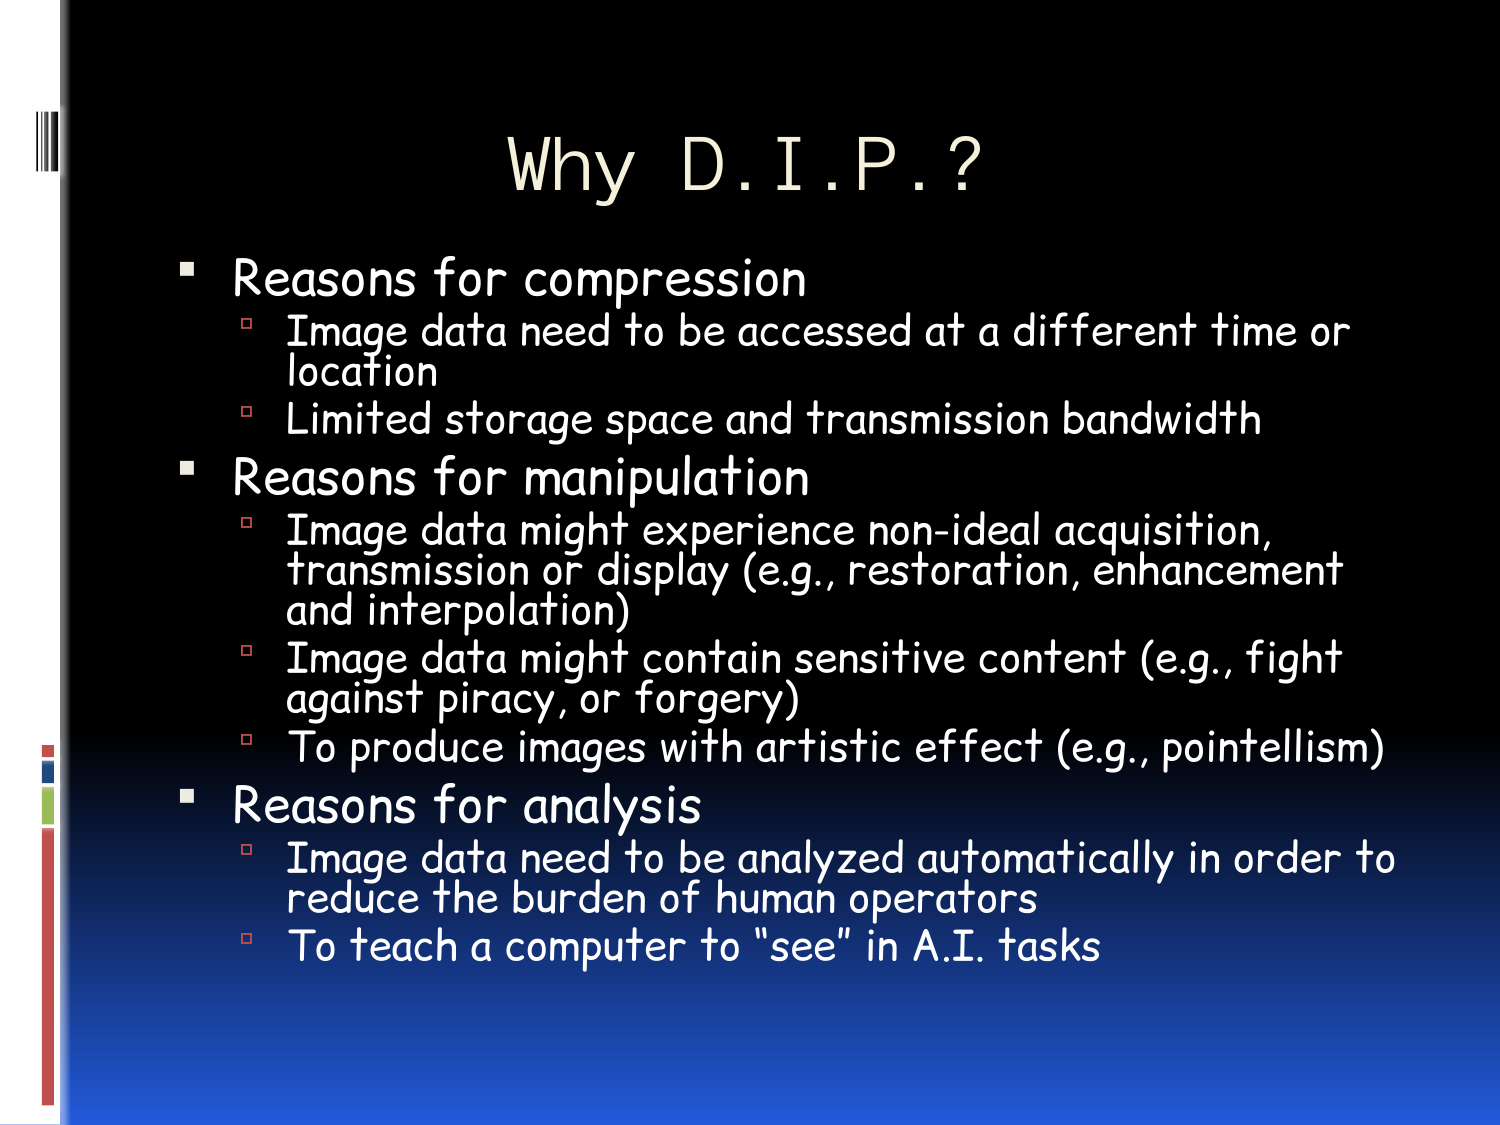

# Why D.I.P.?
Reasons for compression
Image data need to be accessed at a different time or location
Limited storage space and transmission bandwidth
Reasons for manipulation
Image data might experience non-ideal acquisition, transmission or display (e.g., restoration, enhancement and interpolation)
Image data might contain sensitive content (e.g., fight against piracy, or forgery)
To produce images with artistic effect (e.g., pointellism)
Reasons for analysis
Image data need to be analyzed automatically in order to reduce the burden of human operators
To teach a computer to “see” in A.I. tasks